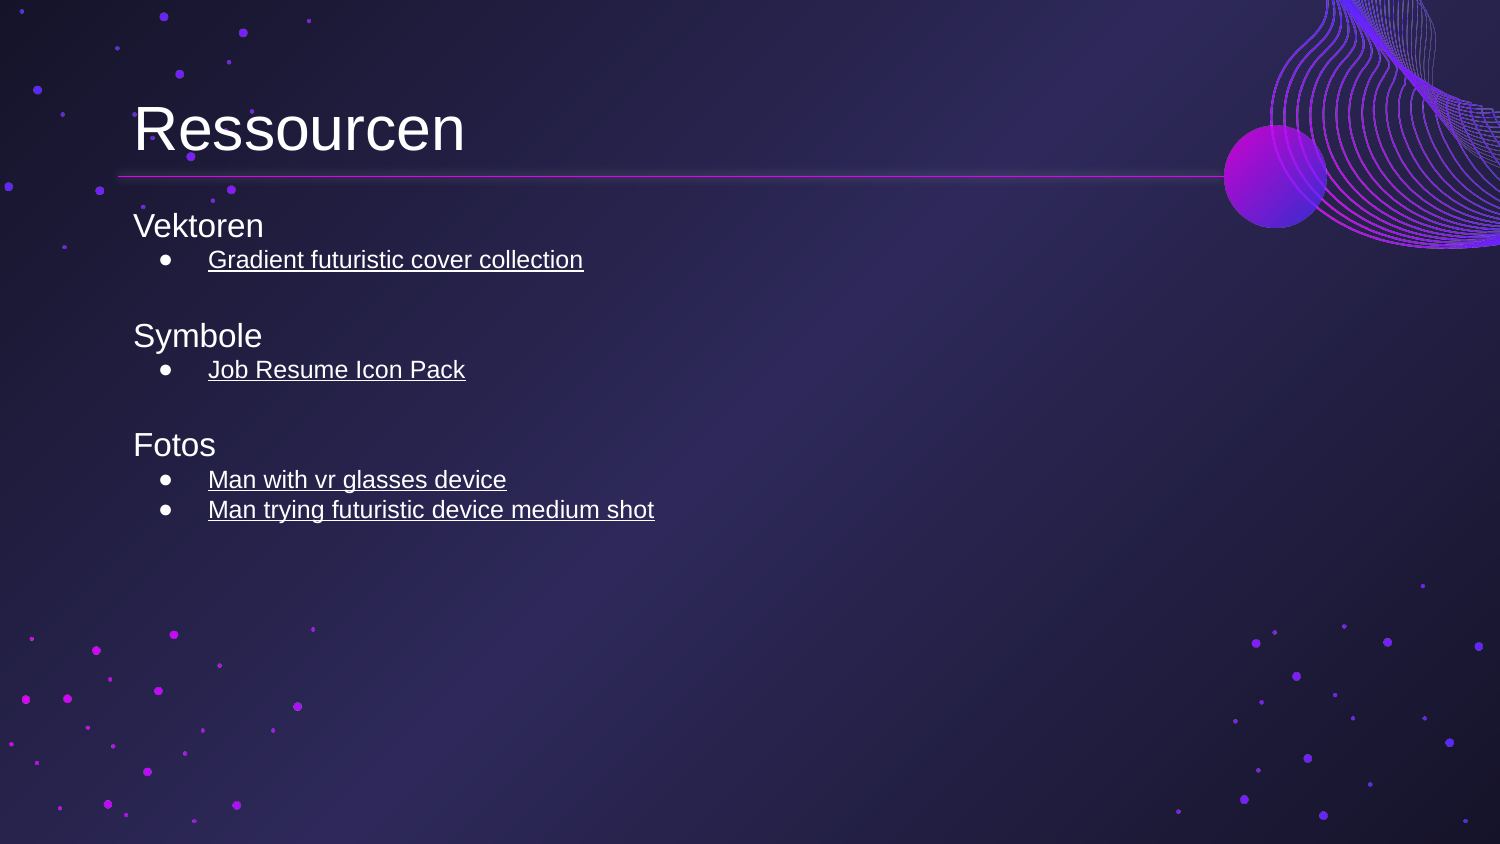

# Ressourcen
Vektoren
Gradient futuristic cover collection

Symbole
Job Resume Icon Pack

Fotos
Man with vr glasses device
Man trying futuristic device medium shot